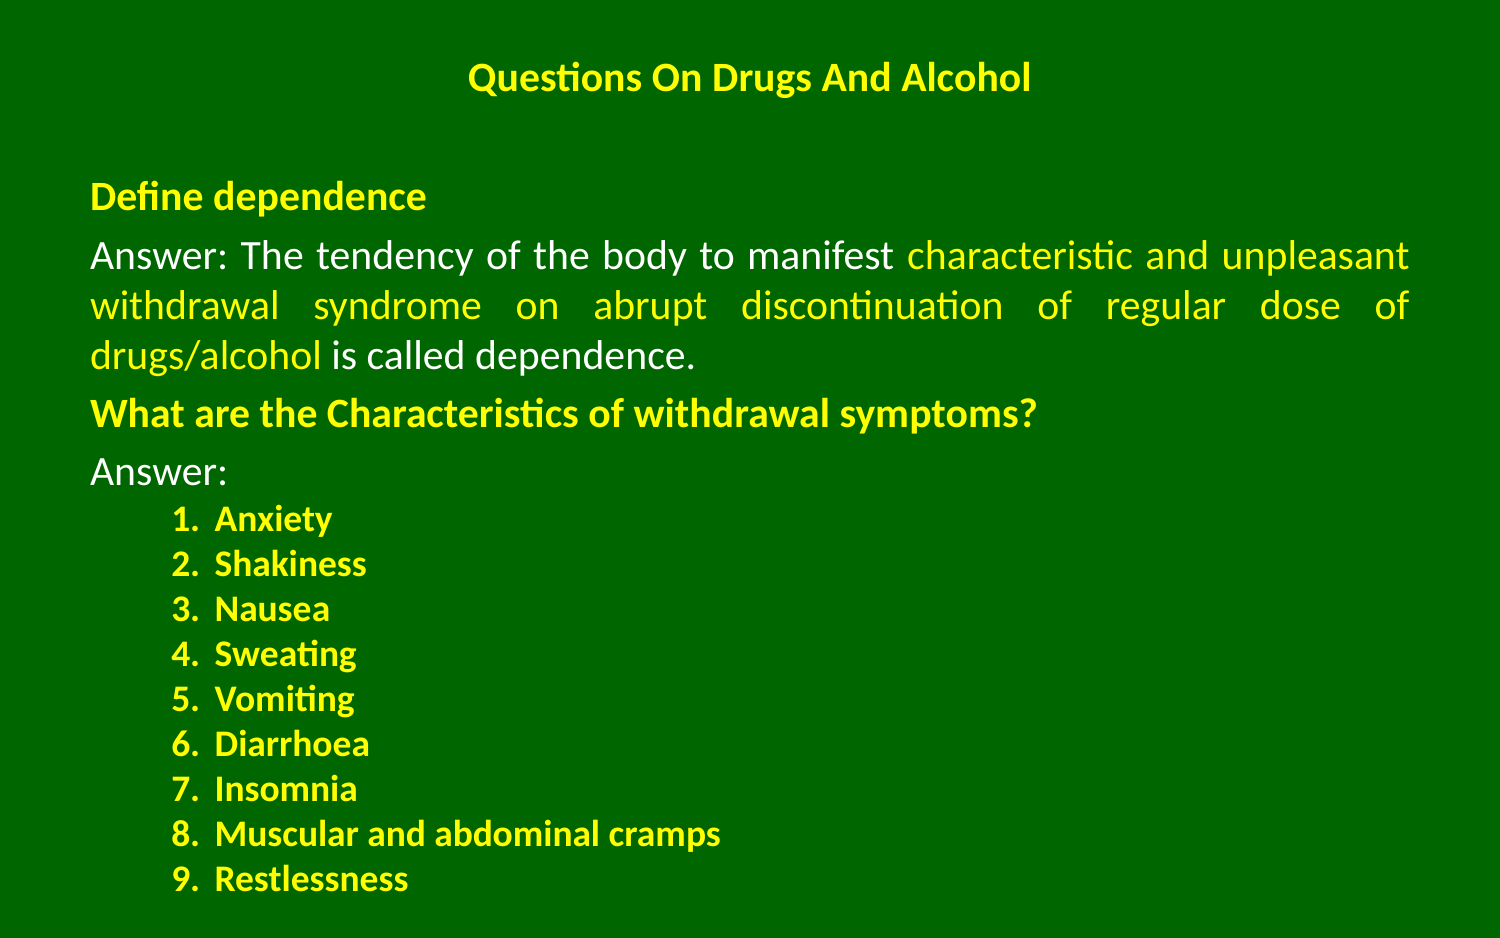

# Questions On Drugs And Alcohol
Define dependence
Answer: The tendency of the body to manifest characteristic and unpleasant withdrawal syndrome on abrupt discontinuation of regular dose of drugs/alcohol is called dependence.
What are the Characteristics of withdrawal symptoms?
Answer:
Anxiety
Shakiness
Nausea
Sweating
Vomiting
Diarrhoea
Insomnia
Muscular and abdominal cramps
Restlessness